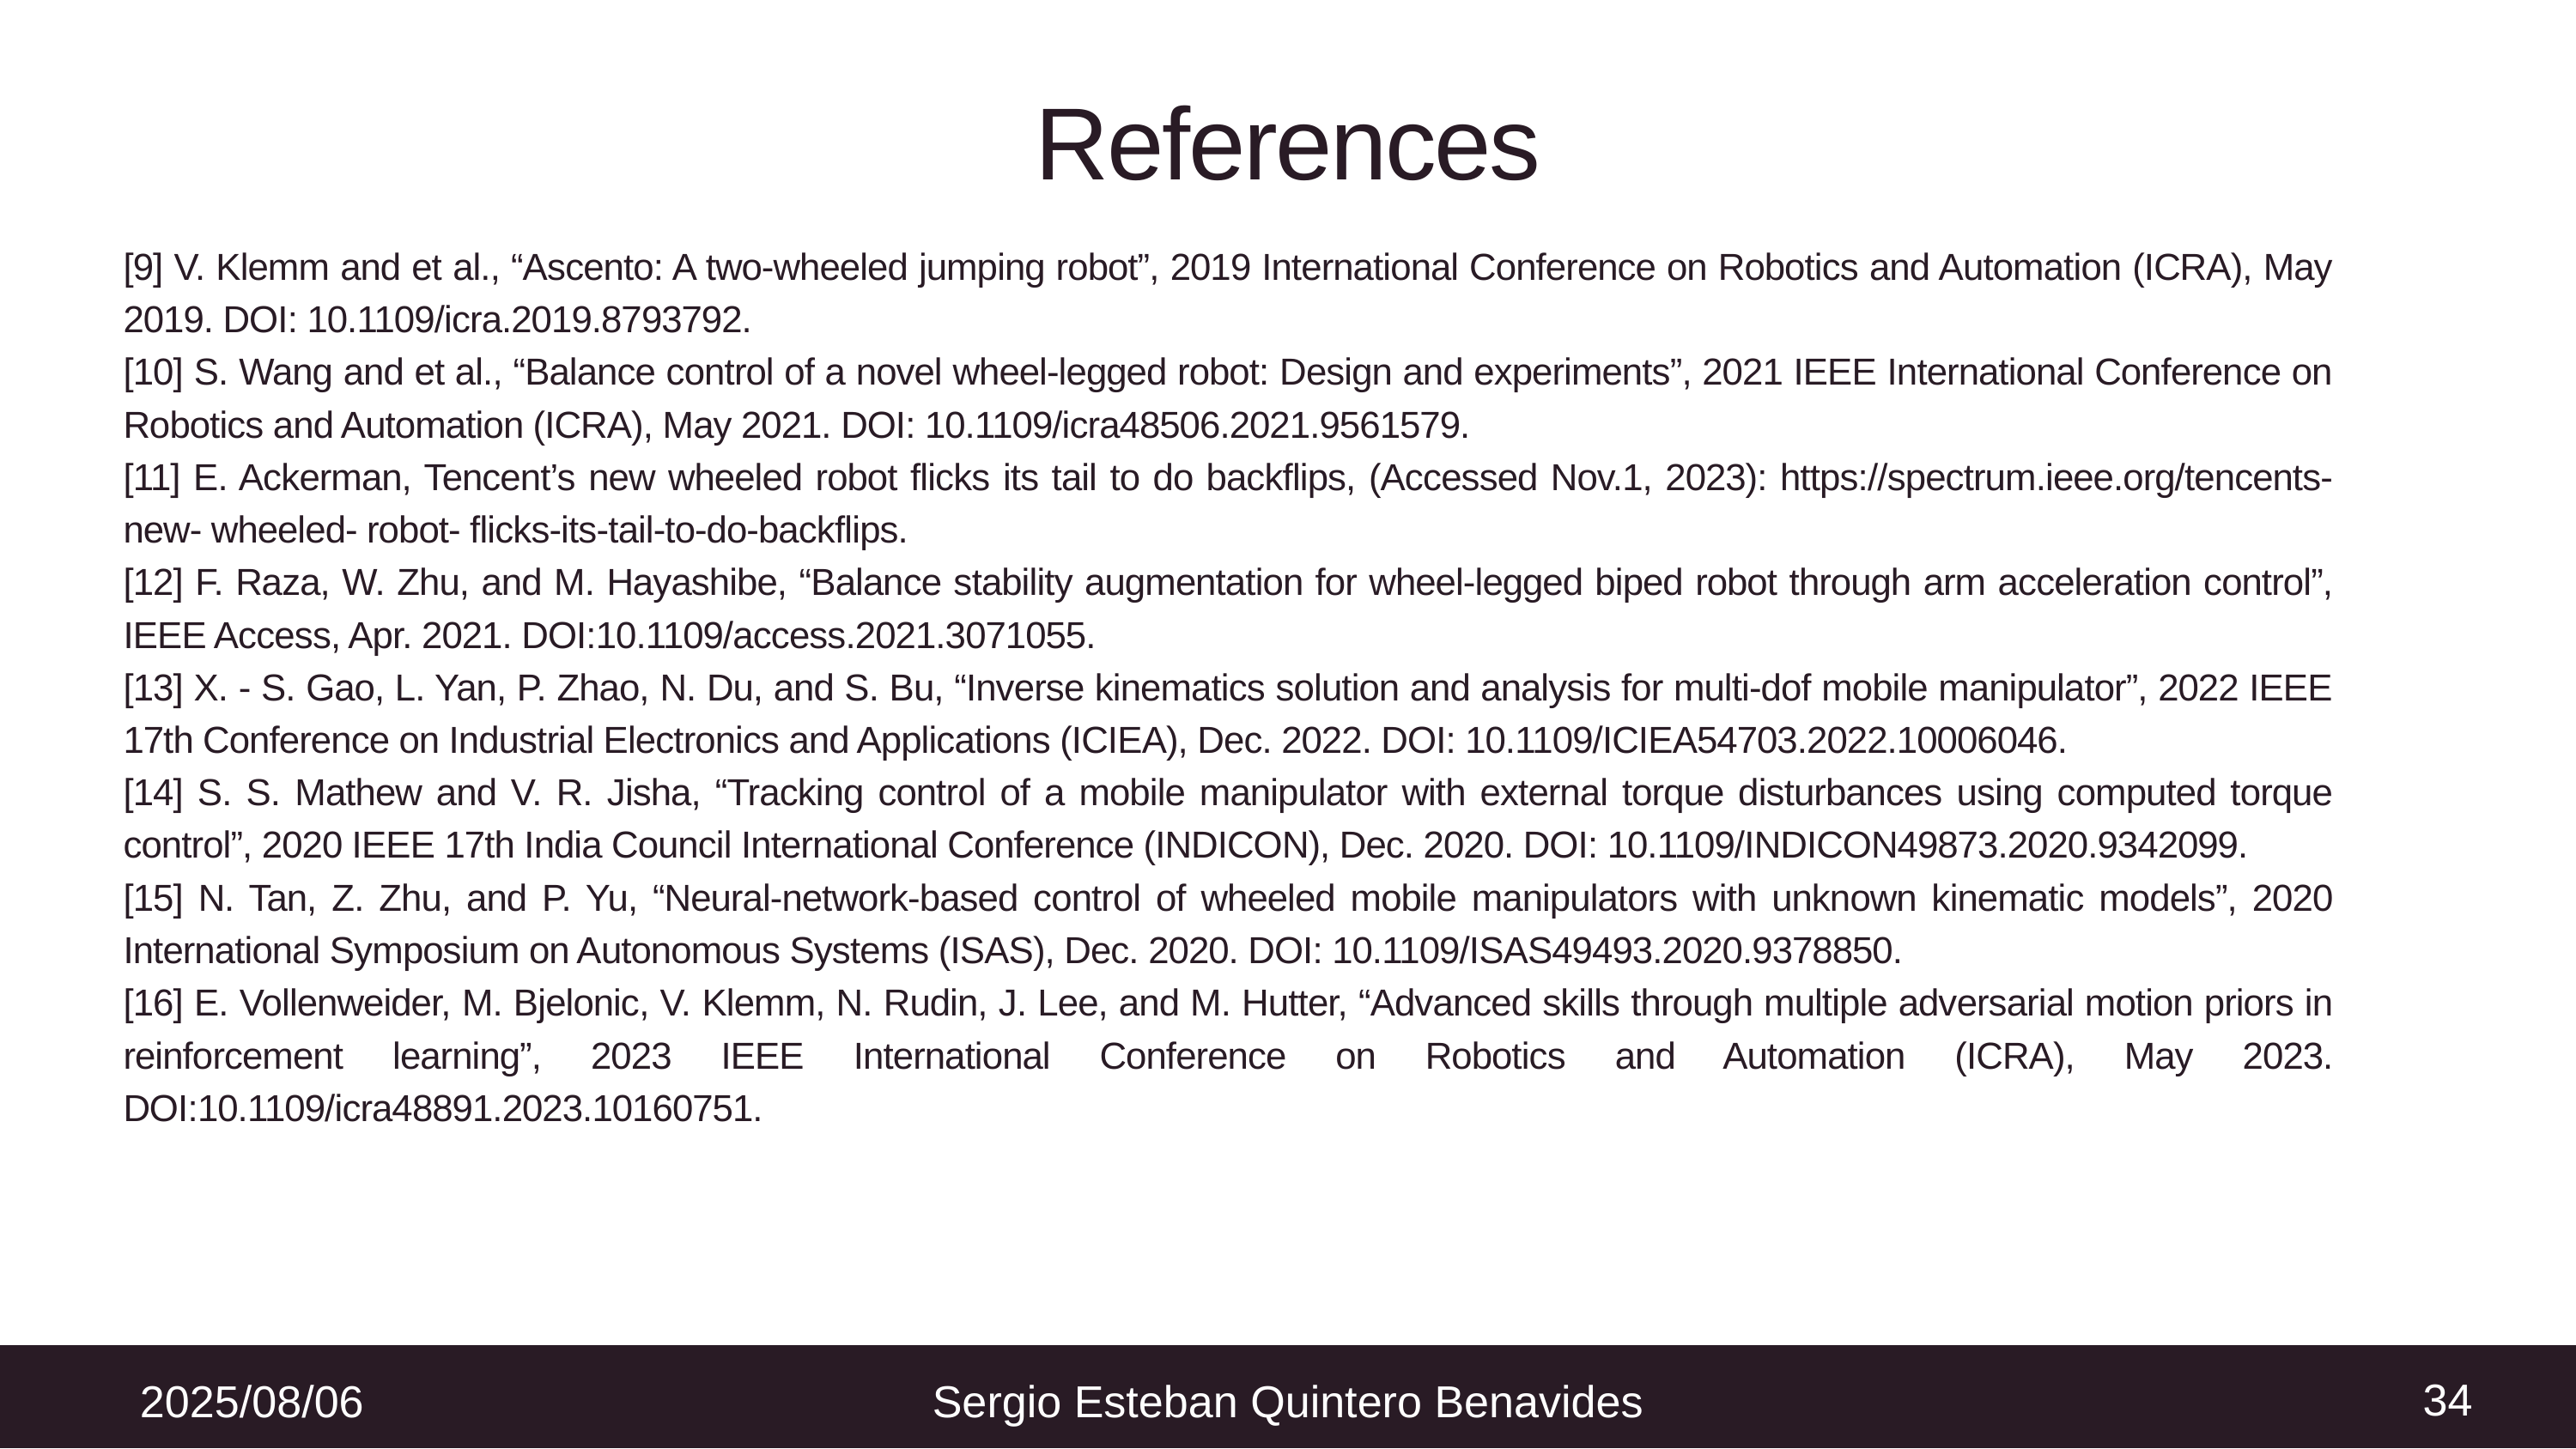

References

[9] V. Klemm and et al., “Ascento: A two-wheeled jumping robot”, 2019 International Conference on Robotics and Automation (ICRA), May 2019. DOI: 10.1109/icra.2019.8793792.
[10] S. Wang and et al., “Balance control of a novel wheel-legged robot: Design and experiments”, 2021 IEEE International Conference on Robotics and Automation (ICRA), May 2021. DOI: 10.1109/icra48506.2021.9561579.
[11] E. Ackerman, Tencent’s new wheeled robot flicks its tail to do backflips, (Accessed Nov.1, 2023): https://spectrum.ieee.org/tencents- new- wheeled- robot- flicks-its-tail-to-do-backflips.
[12] F. Raza, W. Zhu, and M. Hayashibe, “Balance stability augmentation for wheel-legged biped robot through arm acceleration control”, IEEE Access, Apr. 2021. DOI:10.1109/access.2021.3071055.
[13] X. - S. Gao, L. Yan, P. Zhao, N. Du, and S. Bu, “Inverse kinematics solution and analysis for multi-dof mobile manipulator”, 2022 IEEE 17th Conference on Industrial Electronics and Applications (ICIEA), Dec. 2022. DOI: 10.1109/ICIEA54703.2022.10006046.
[14] S. S. Mathew and V. R. Jisha, “Tracking control of a mobile manipulator with external torque disturbances using computed torque control”, 2020 IEEE 17th India Council International Conference (INDICON), Dec. 2020. DOI: 10.1109/INDICON49873.2020.9342099.
[15] N. Tan, Z. Zhu, and P. Yu, “Neural-network-based control of wheeled mobile manipulators with unknown kinematic models”, 2020 International Symposium on Autonomous Systems (ISAS), Dec. 2020. DOI: 10.1109/ISAS49493.2020.9378850.
[16] E. Vollenweider, M. Bjelonic, V. Klemm, N. Rudin, J. Lee, and M. Hutter, “Advanced skills through multiple adversarial motion priors in reinforcement learning”, 2023 IEEE International Conference on Robotics and Automation (ICRA), May 2023. DOI:10.1109/icra48891.2023.10160751.
34
2025/08/06
Sergio Esteban Quintero Benavides